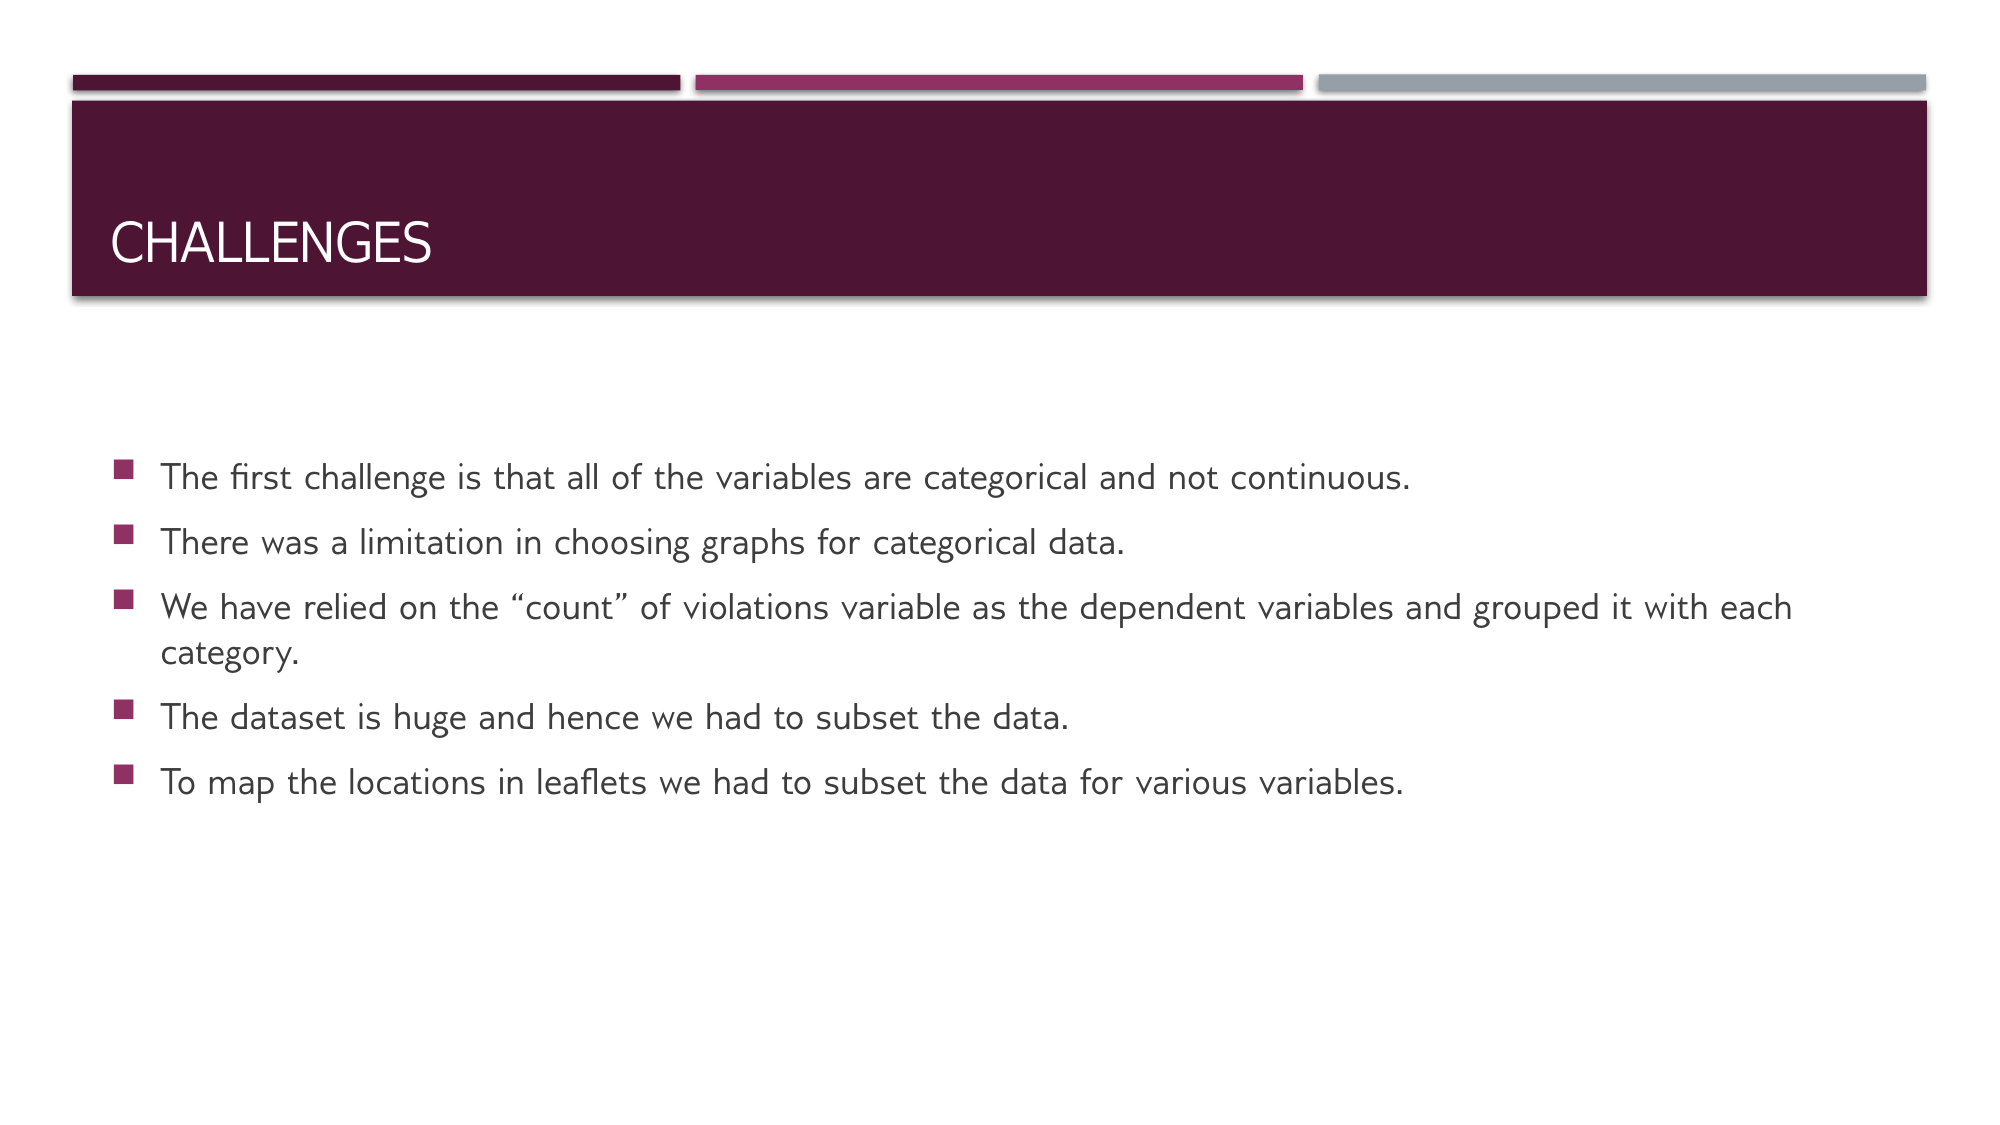

# CHALLENGES
The first challenge is that all of the variables are categorical and not continuous.
There was a limitation in choosing graphs for categorical data.
We have relied on the “count” of violations variable as the dependent variables and grouped it with each category.
The dataset is huge and hence we had to subset the data.
To map the locations in leaflets we had to subset the data for various variables.